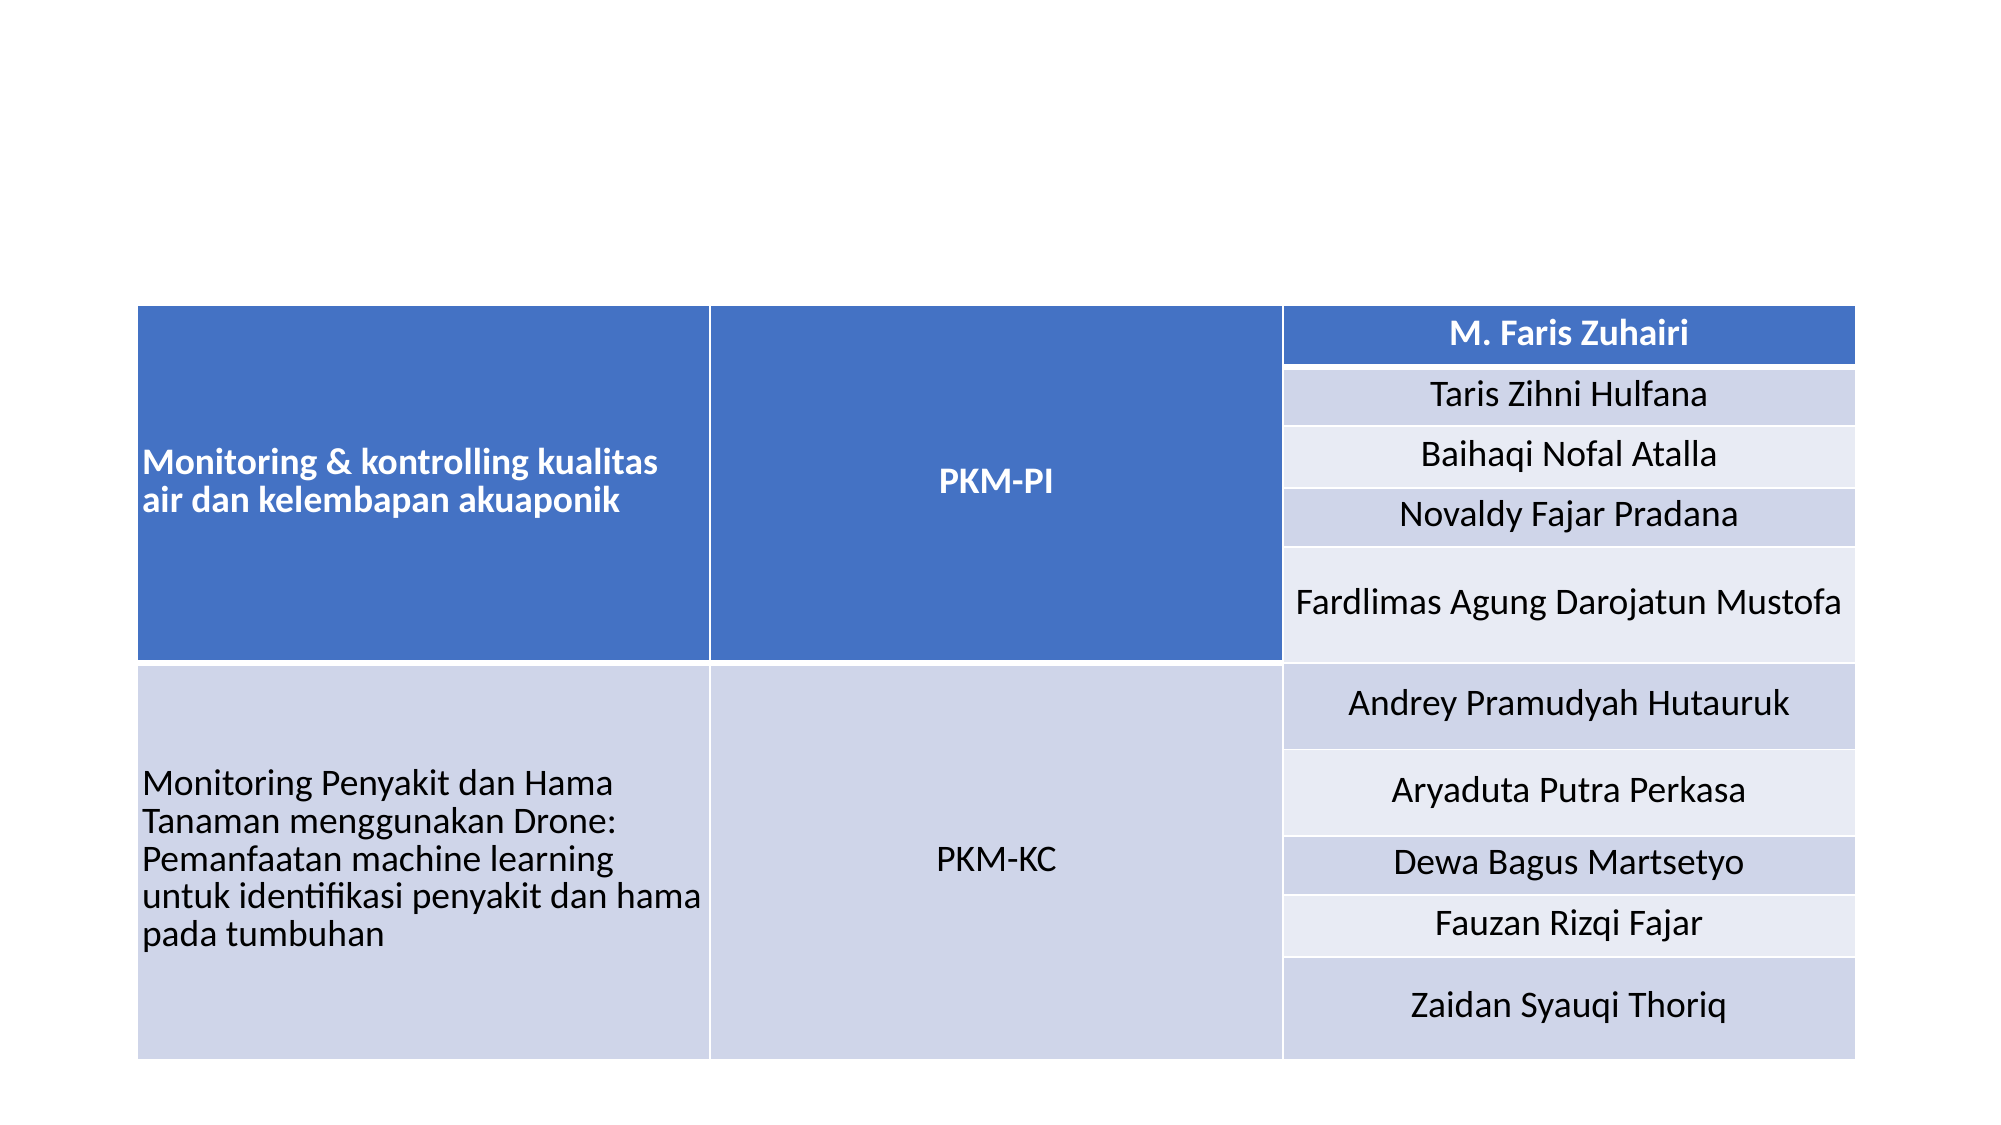

#
| Monitoring & kontrolling kualitas air dan kelembapan akuaponik | PKM-PI | M. Faris Zuhairi |
| --- | --- | --- |
|  |  | Taris Zihni Hulfana |
|  |  | Baihaqi Nofal Atalla |
|  |  | Novaldy Fajar Pradana |
|  |  | Fardlimas Agung Darojatun Mustofa |
| Monitoring Penyakit dan Hama Tanaman menggunakan Drone: Pemanfaatan machine learning untuk identifikasi penyakit dan hama pada tumbuhan | PKM-KC | Andrey Pramudyah Hutauruk |
|  |  | Aryaduta Putra Perkasa |
|  |  | Dewa Bagus Martsetyo |
|  |  | Fauzan Rizqi Fajar |
|  |  | Zaidan Syauqi Thoriq |